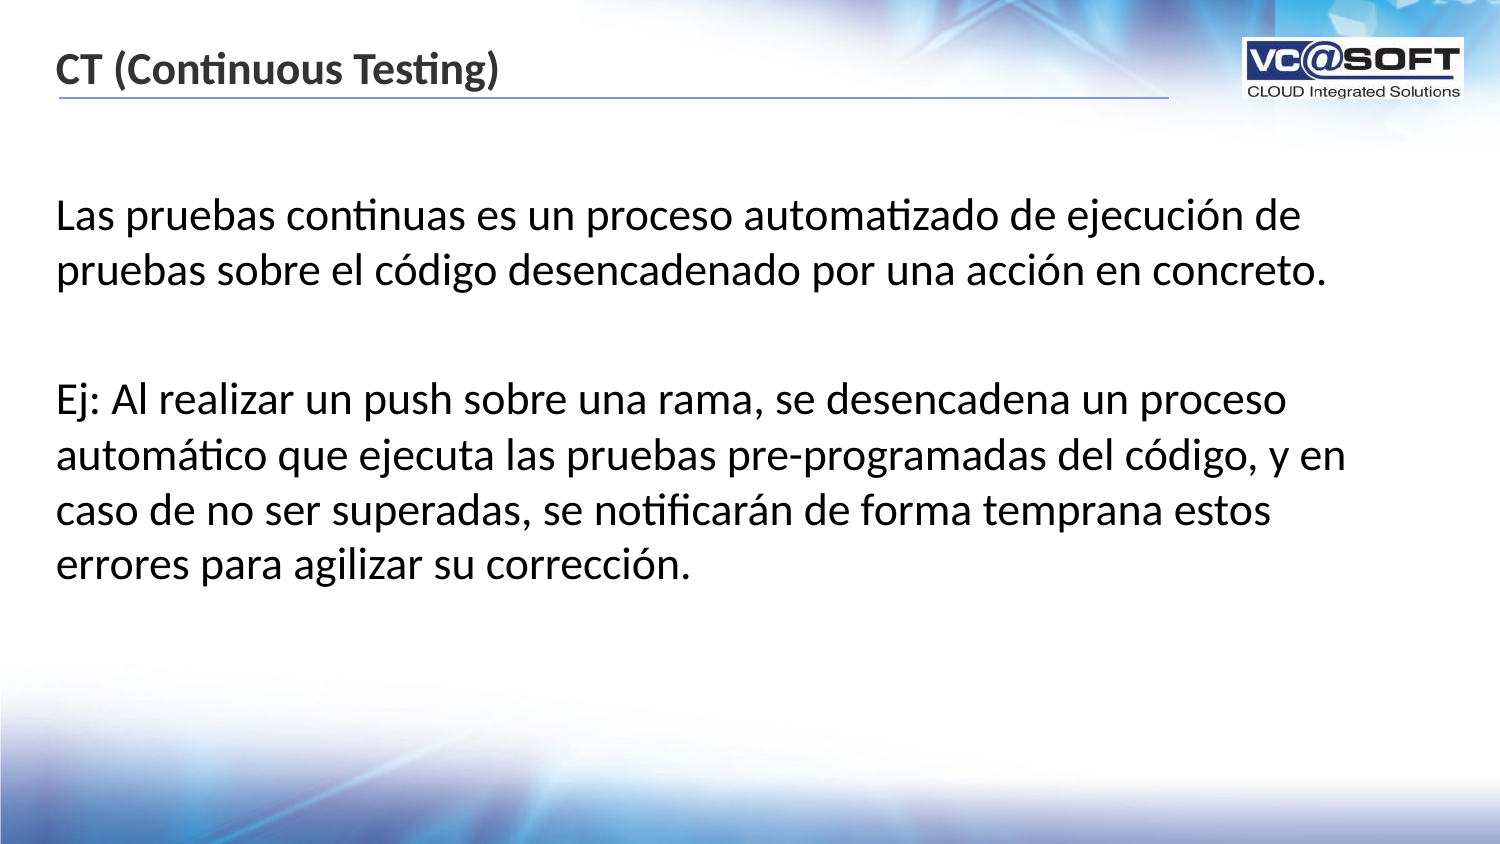

# CT (Continuous Testing)

Las pruebas continuas es un proceso automatizado de ejecución de pruebas sobre el código desencadenado por una acción en concreto.

Ej: Al realizar un push sobre una rama, se desencadena un proceso automático que ejecuta las pruebas pre-programadas del código, y en caso de no ser superadas, se notificarán de forma temprana estos errores para agilizar su corrección.